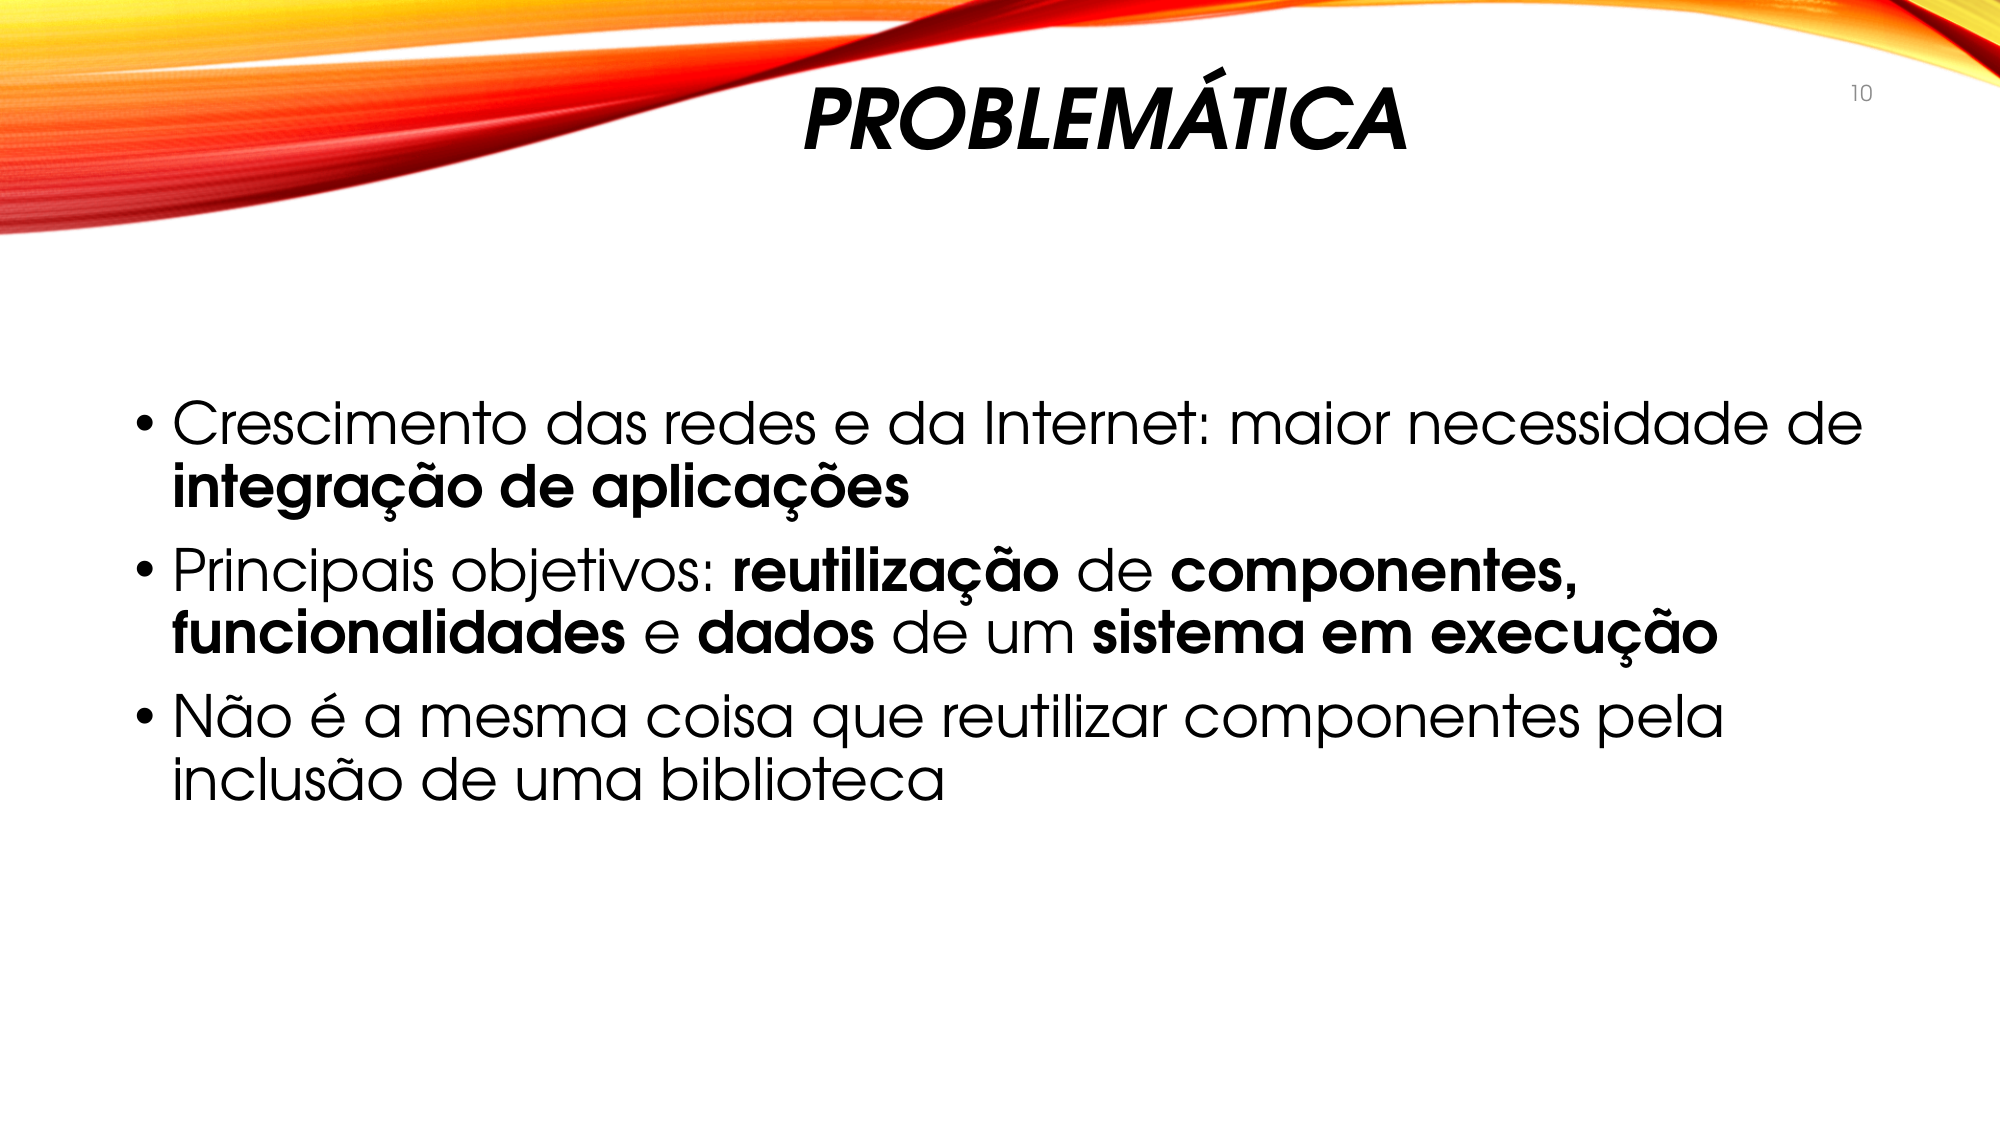

# PROBLEMÁTICA
10
Crescimento das redes e da Internet: maior necessidade de integração de aplicações
Principais objetivos: reutilização de componentes, funcionalidades e dados de um sistema em execução
Não é a mesma coisa que reutilizar componentes pela inclusão de uma biblioteca